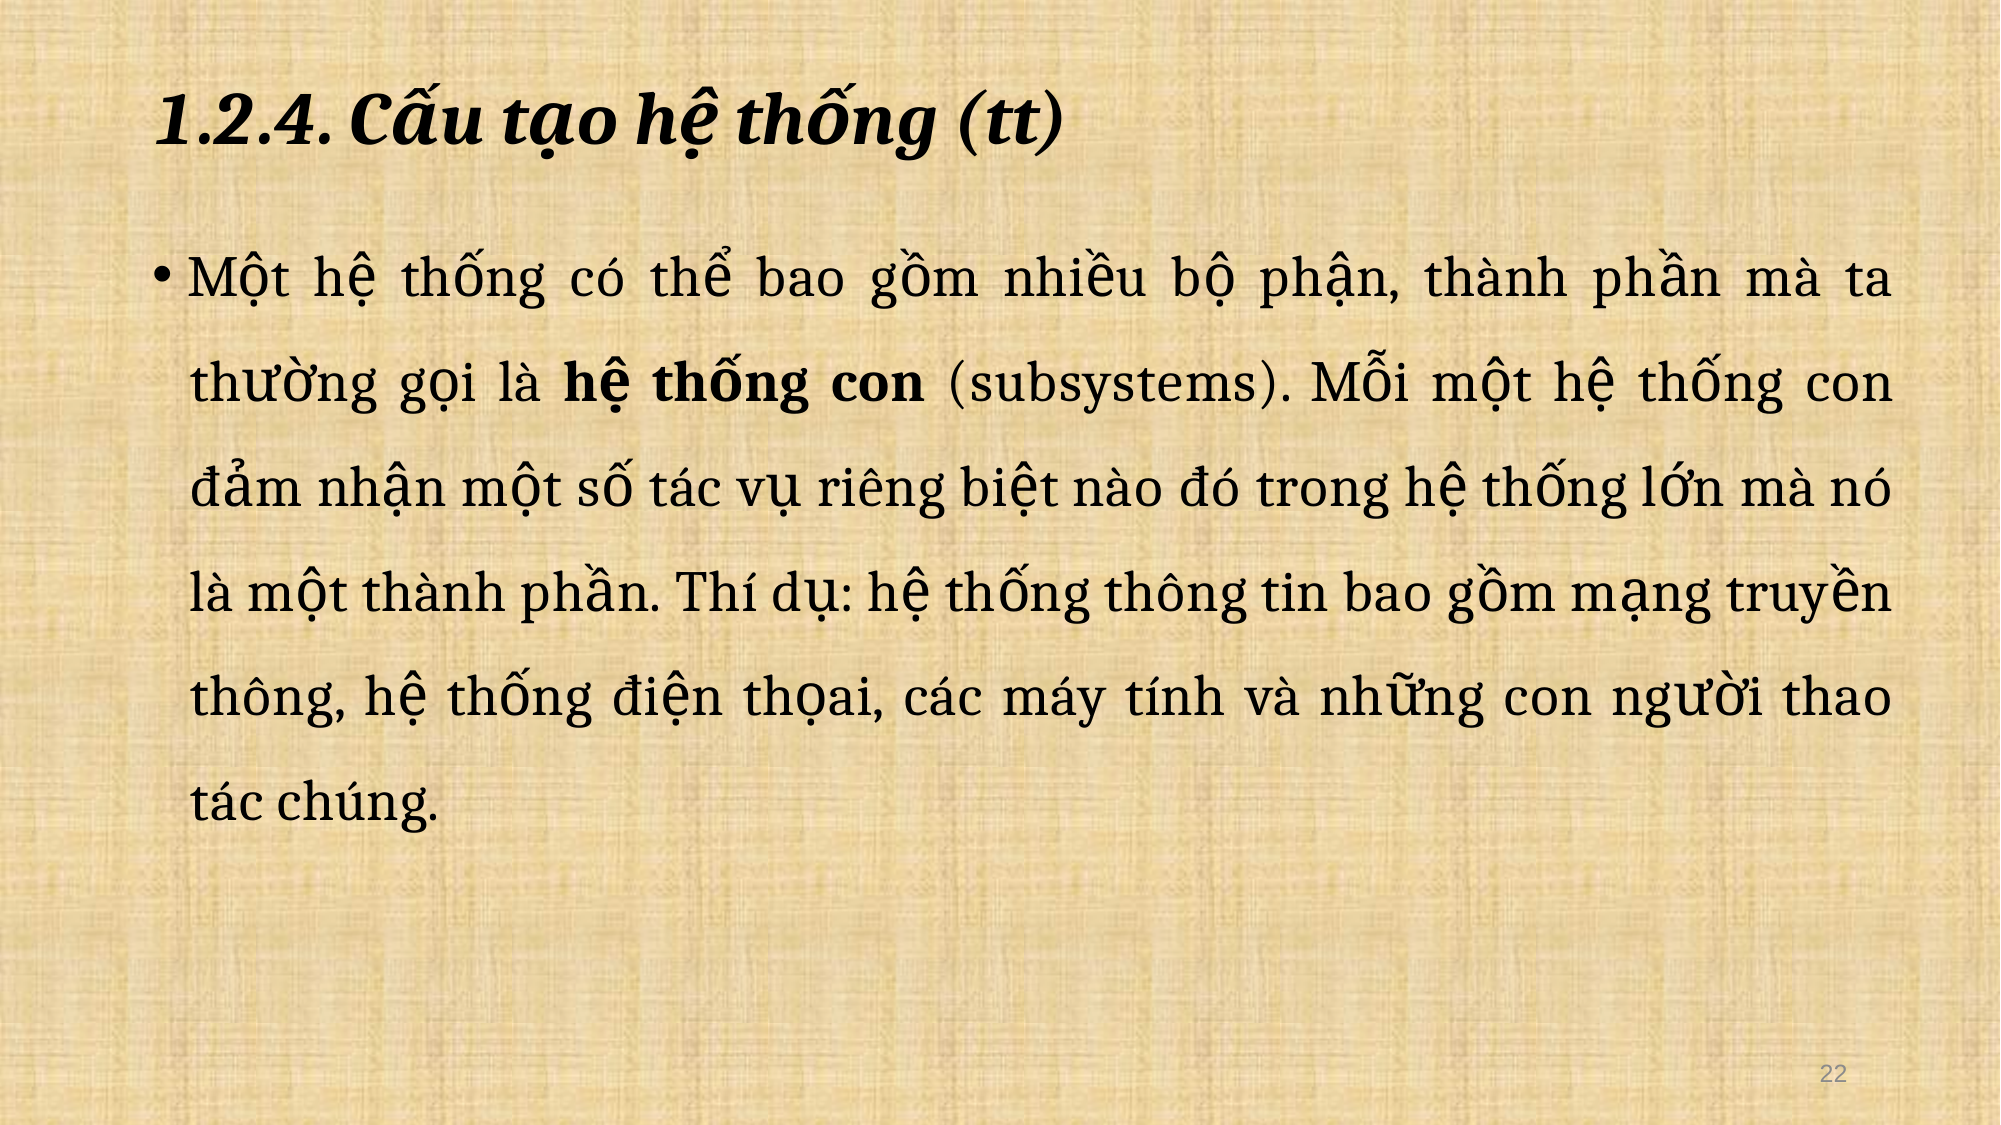

# 1.2.4. Cấu tạo hệ thống (tt)
Một hệ thống có thể bao gồm nhiều bộ phận, thành phần mà ta thường gọi là hệ thống con (subsystems). Mỗi một hệ thống con đảm nhận một số tác vụ riêng biệt nào đó trong hệ thống lớn mà nó là một thành phần. Thí dụ: hệ thống thông tin bao gồm mạng truyền thông, hệ thống điện thọai, các máy tính và những con người thao tác chúng.

22